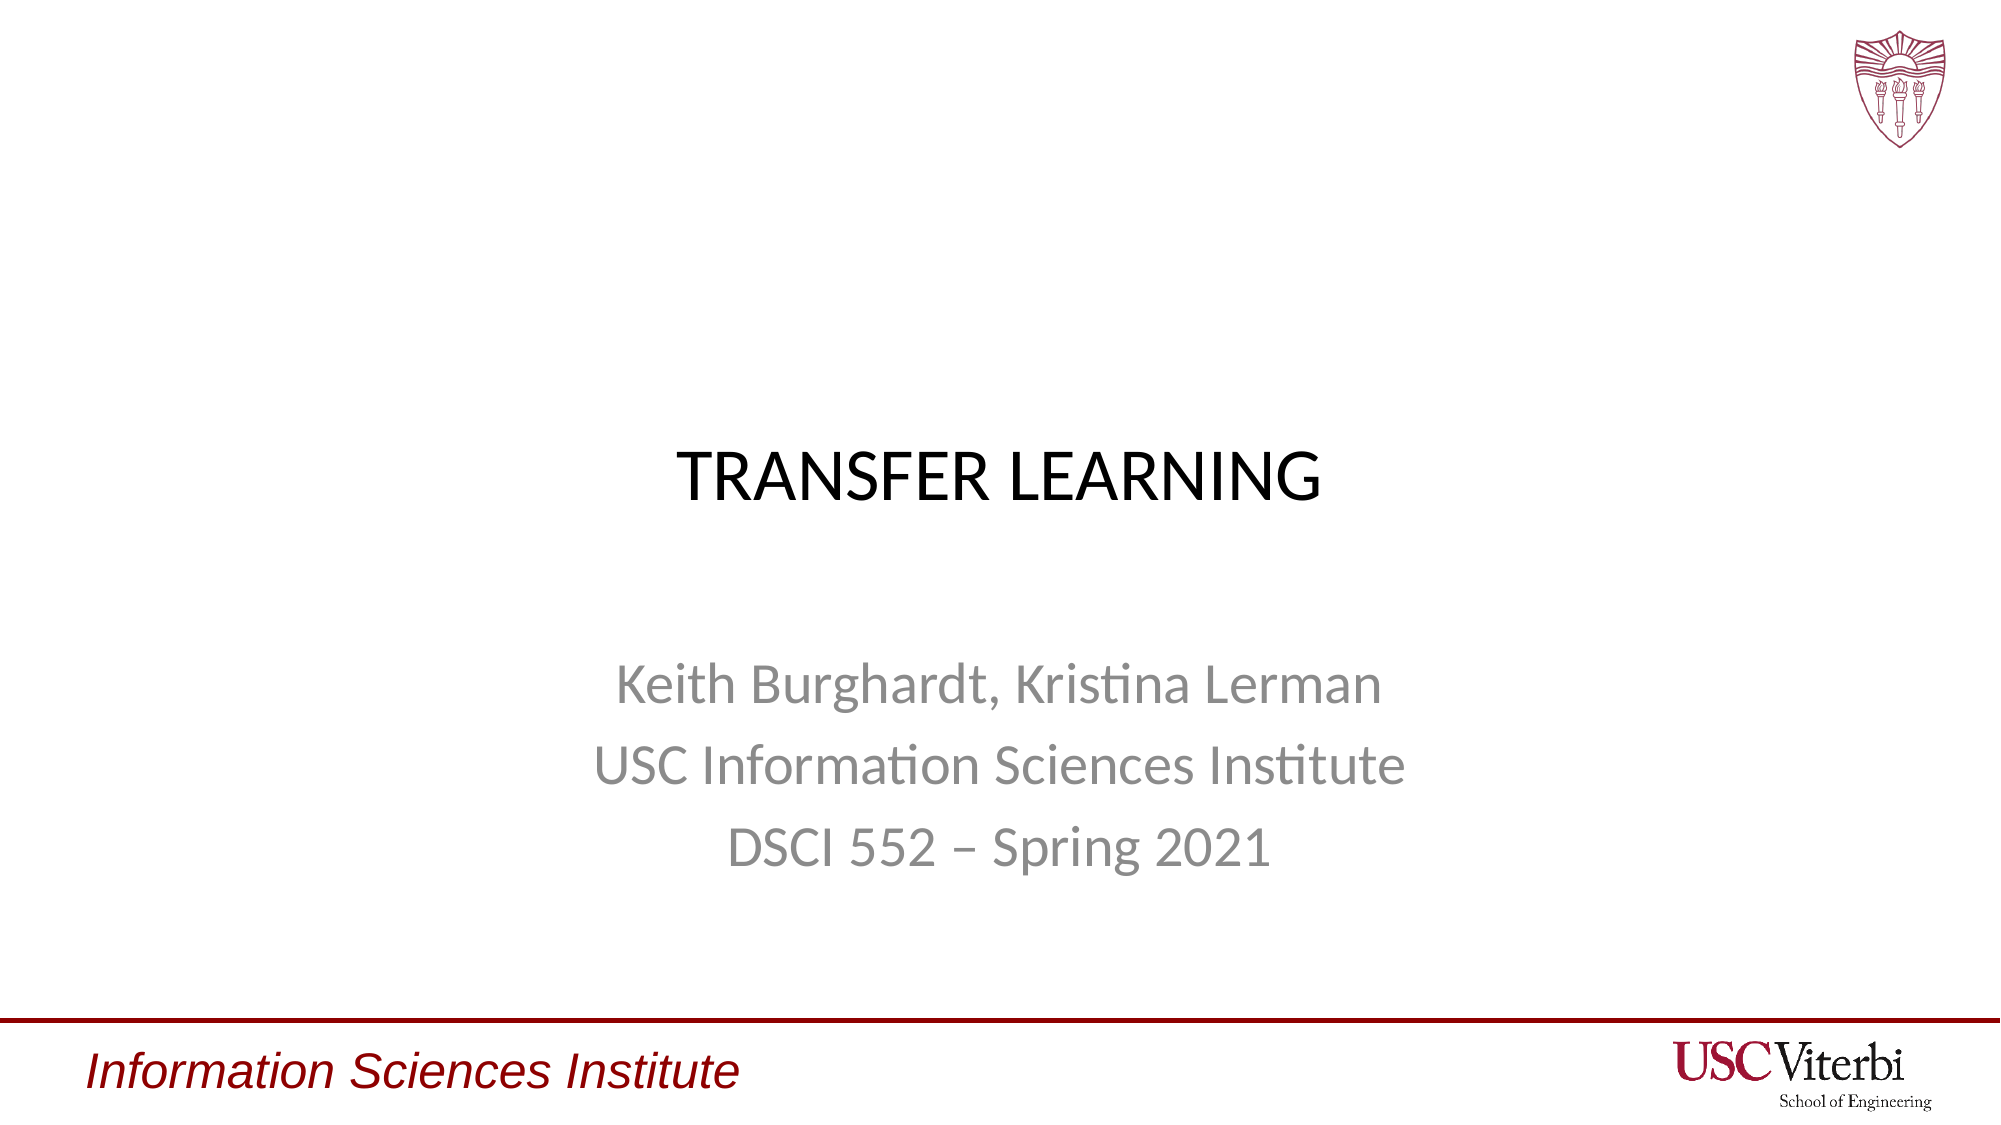

# Transfer LEarning
Keith Burghardt, Kristina Lerman
USC Information Sciences Institute
DSCI 552 – Spring 2021